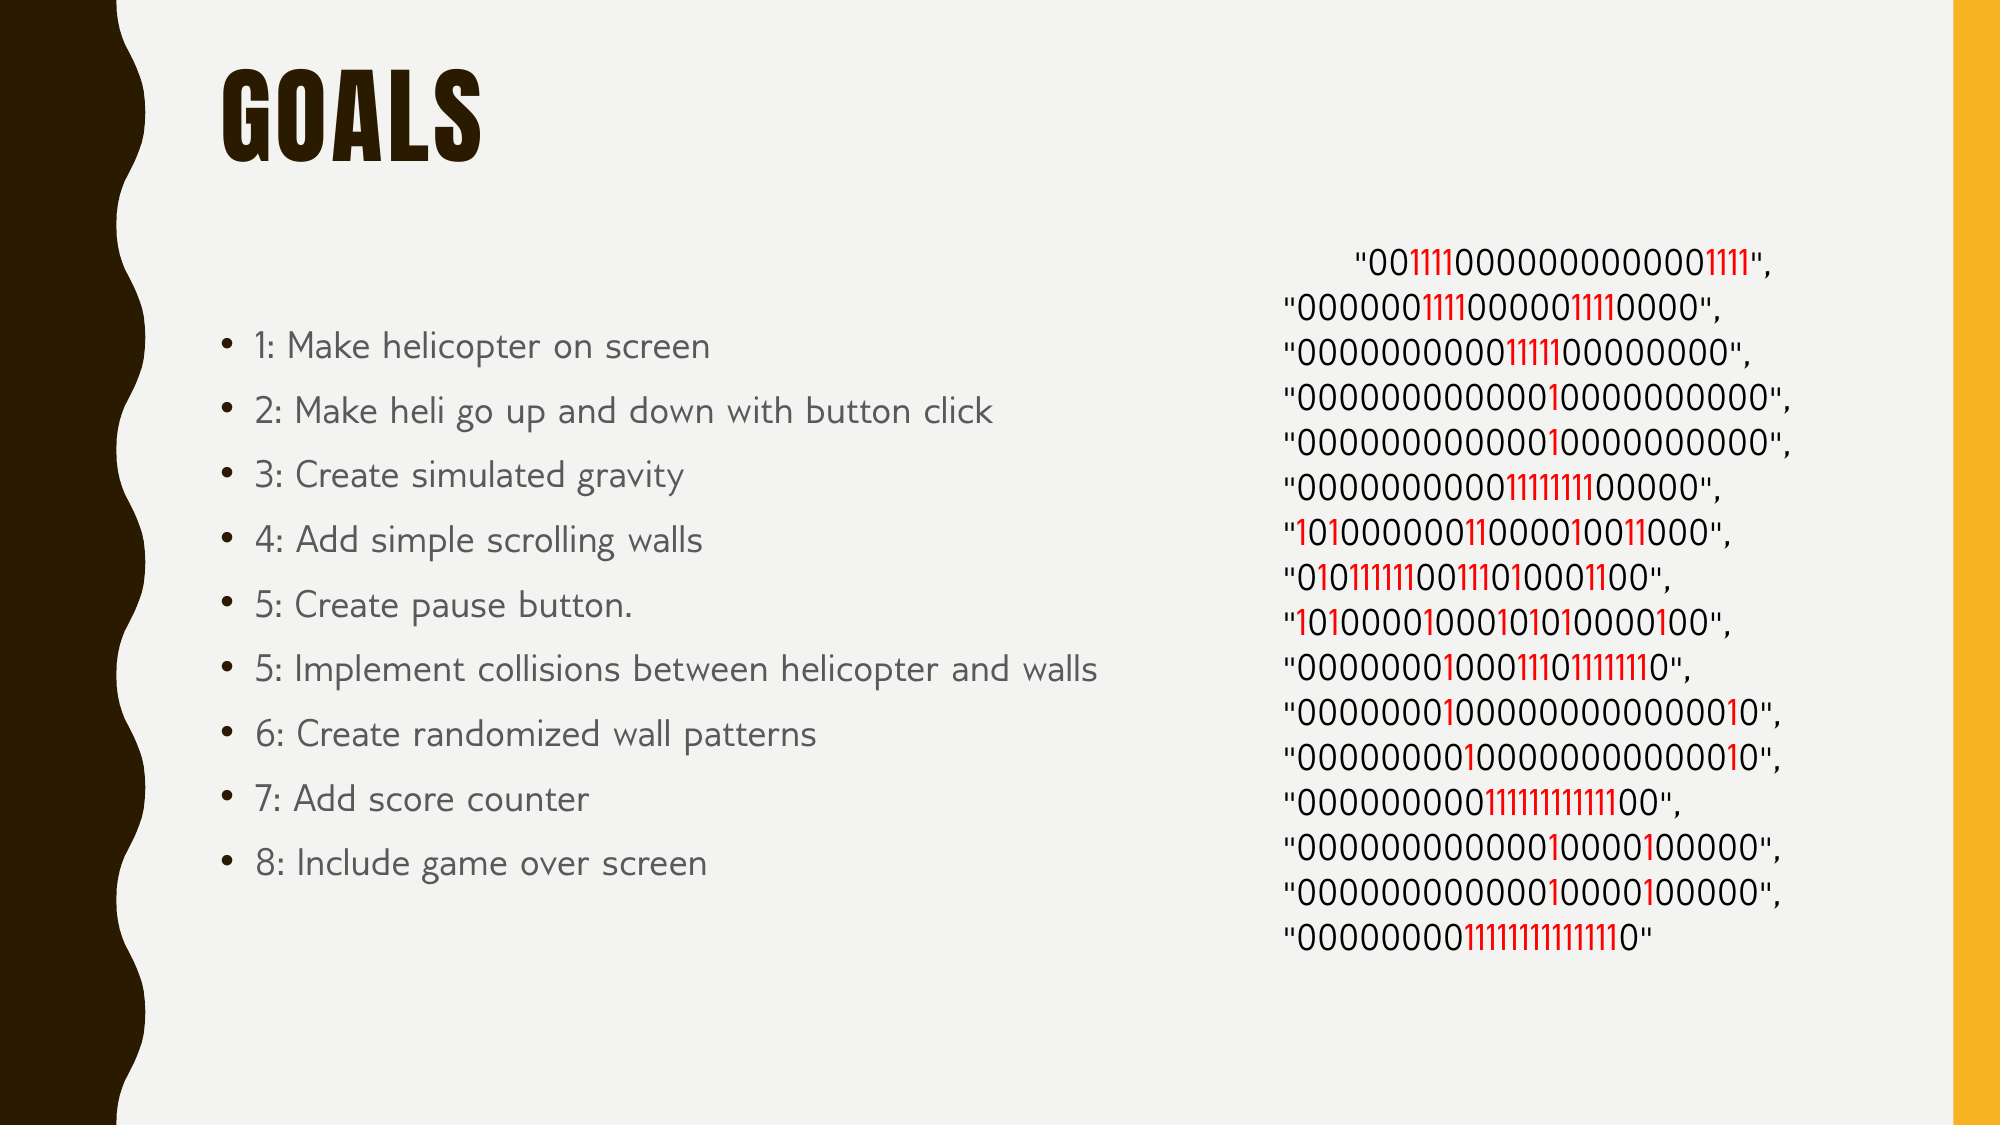

# Goals
	 "0011110000000000001111",
        "00000011110000011110000",
        "00000000001111100000000",
        "00000000000010000000000",
        "00000000000010000000000",
        "00000000001111111100000",
        "10100000011000010011000",
        "01011111100111010001100",
        "10100001000101010000100",
        "00000001000111011111110",
        "00000001000000000000010",
        "00000000100000000000010",
        "00000000011111111111100",
        "00000000000010000100000",
        "00000000000010000100000",
        "00000000111111111111110"
1: Make helicopter on screen
2: Make heli go up and down with button click
3: Create simulated gravity
4: Add simple scrolling walls
5: Create pause button.
5: Implement collisions between helicopter and walls
6: Create randomized wall patterns
7: Add score counter
8: Include game over screen